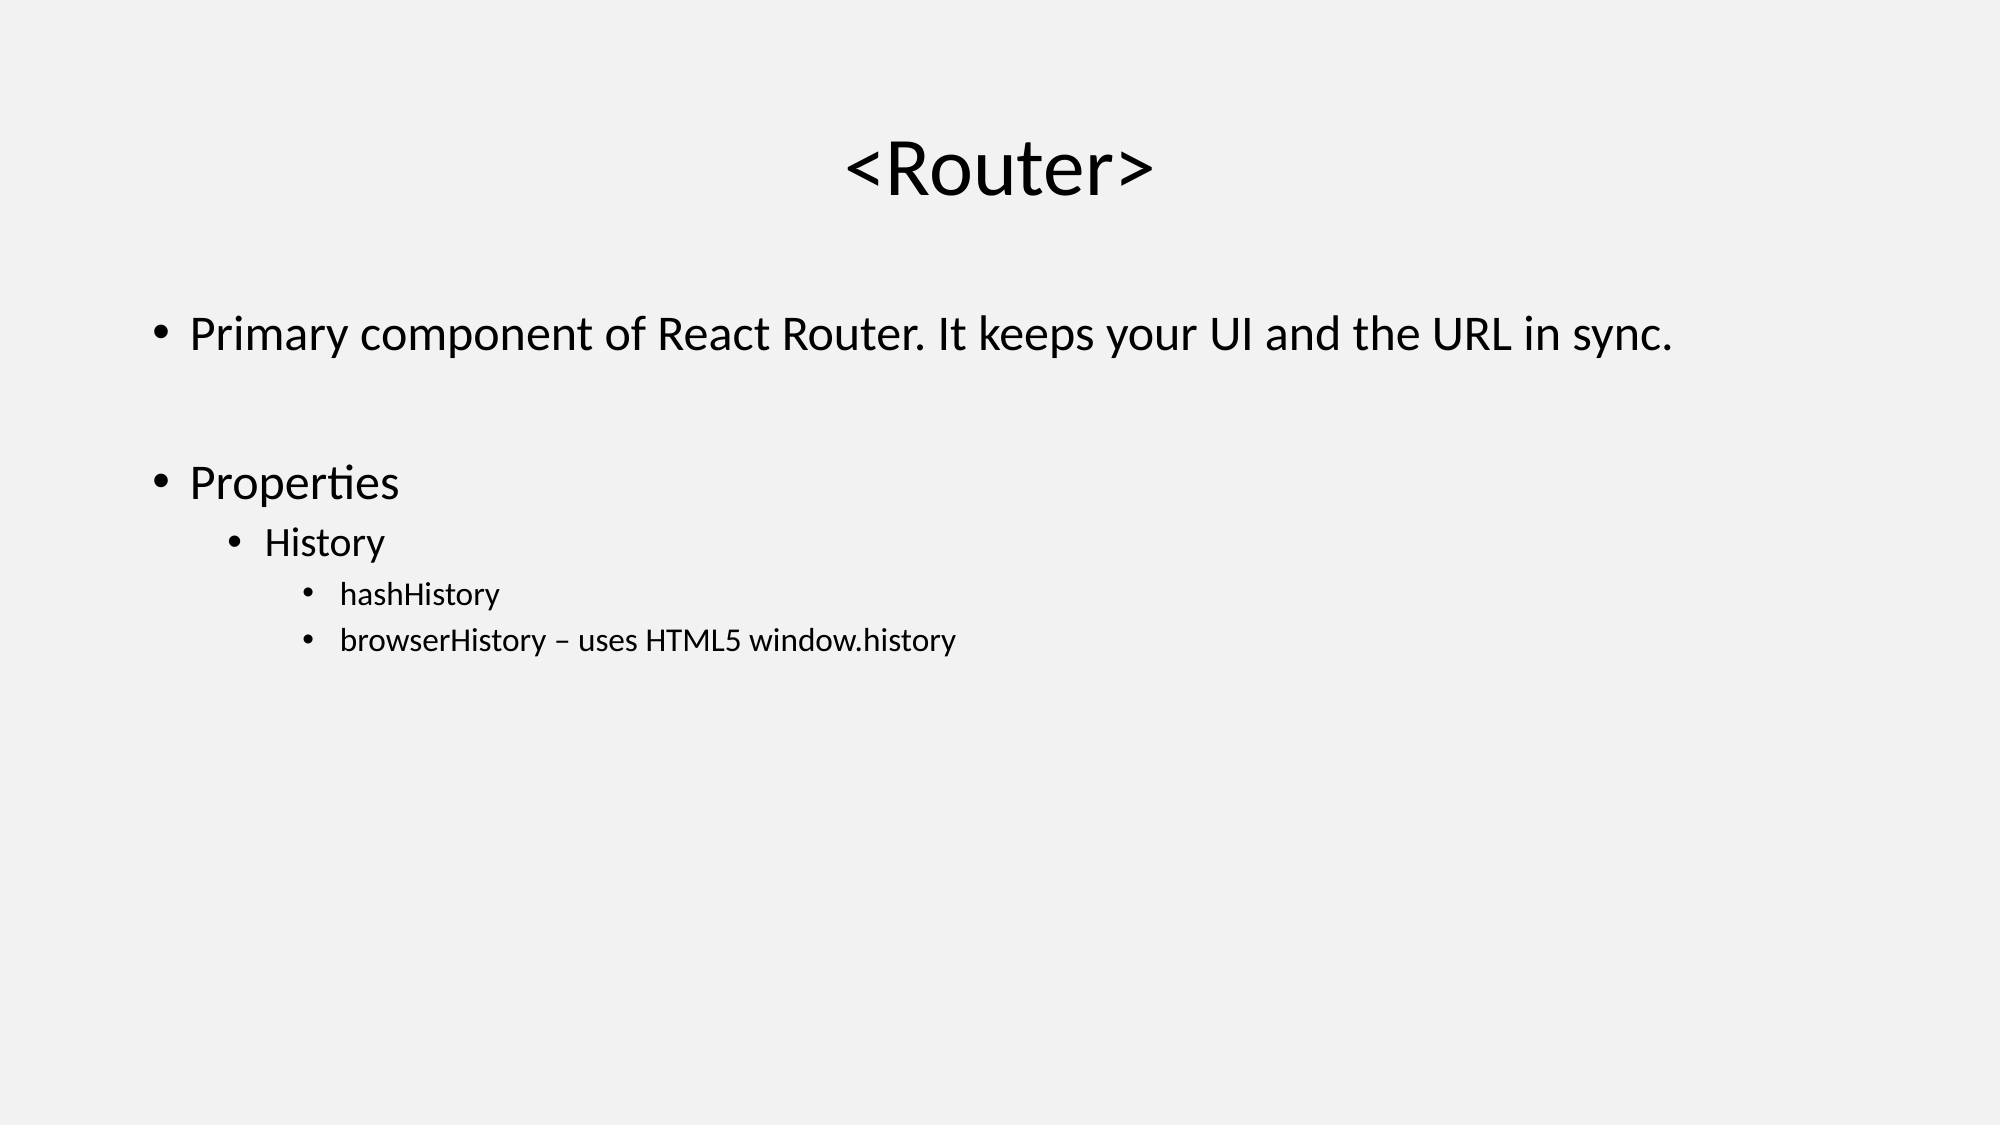

# <Router>
Primary component of React Router. It keeps your UI and the URL in sync.

Properties
History
hashHistory
browserHistory – uses HTML5 window.history